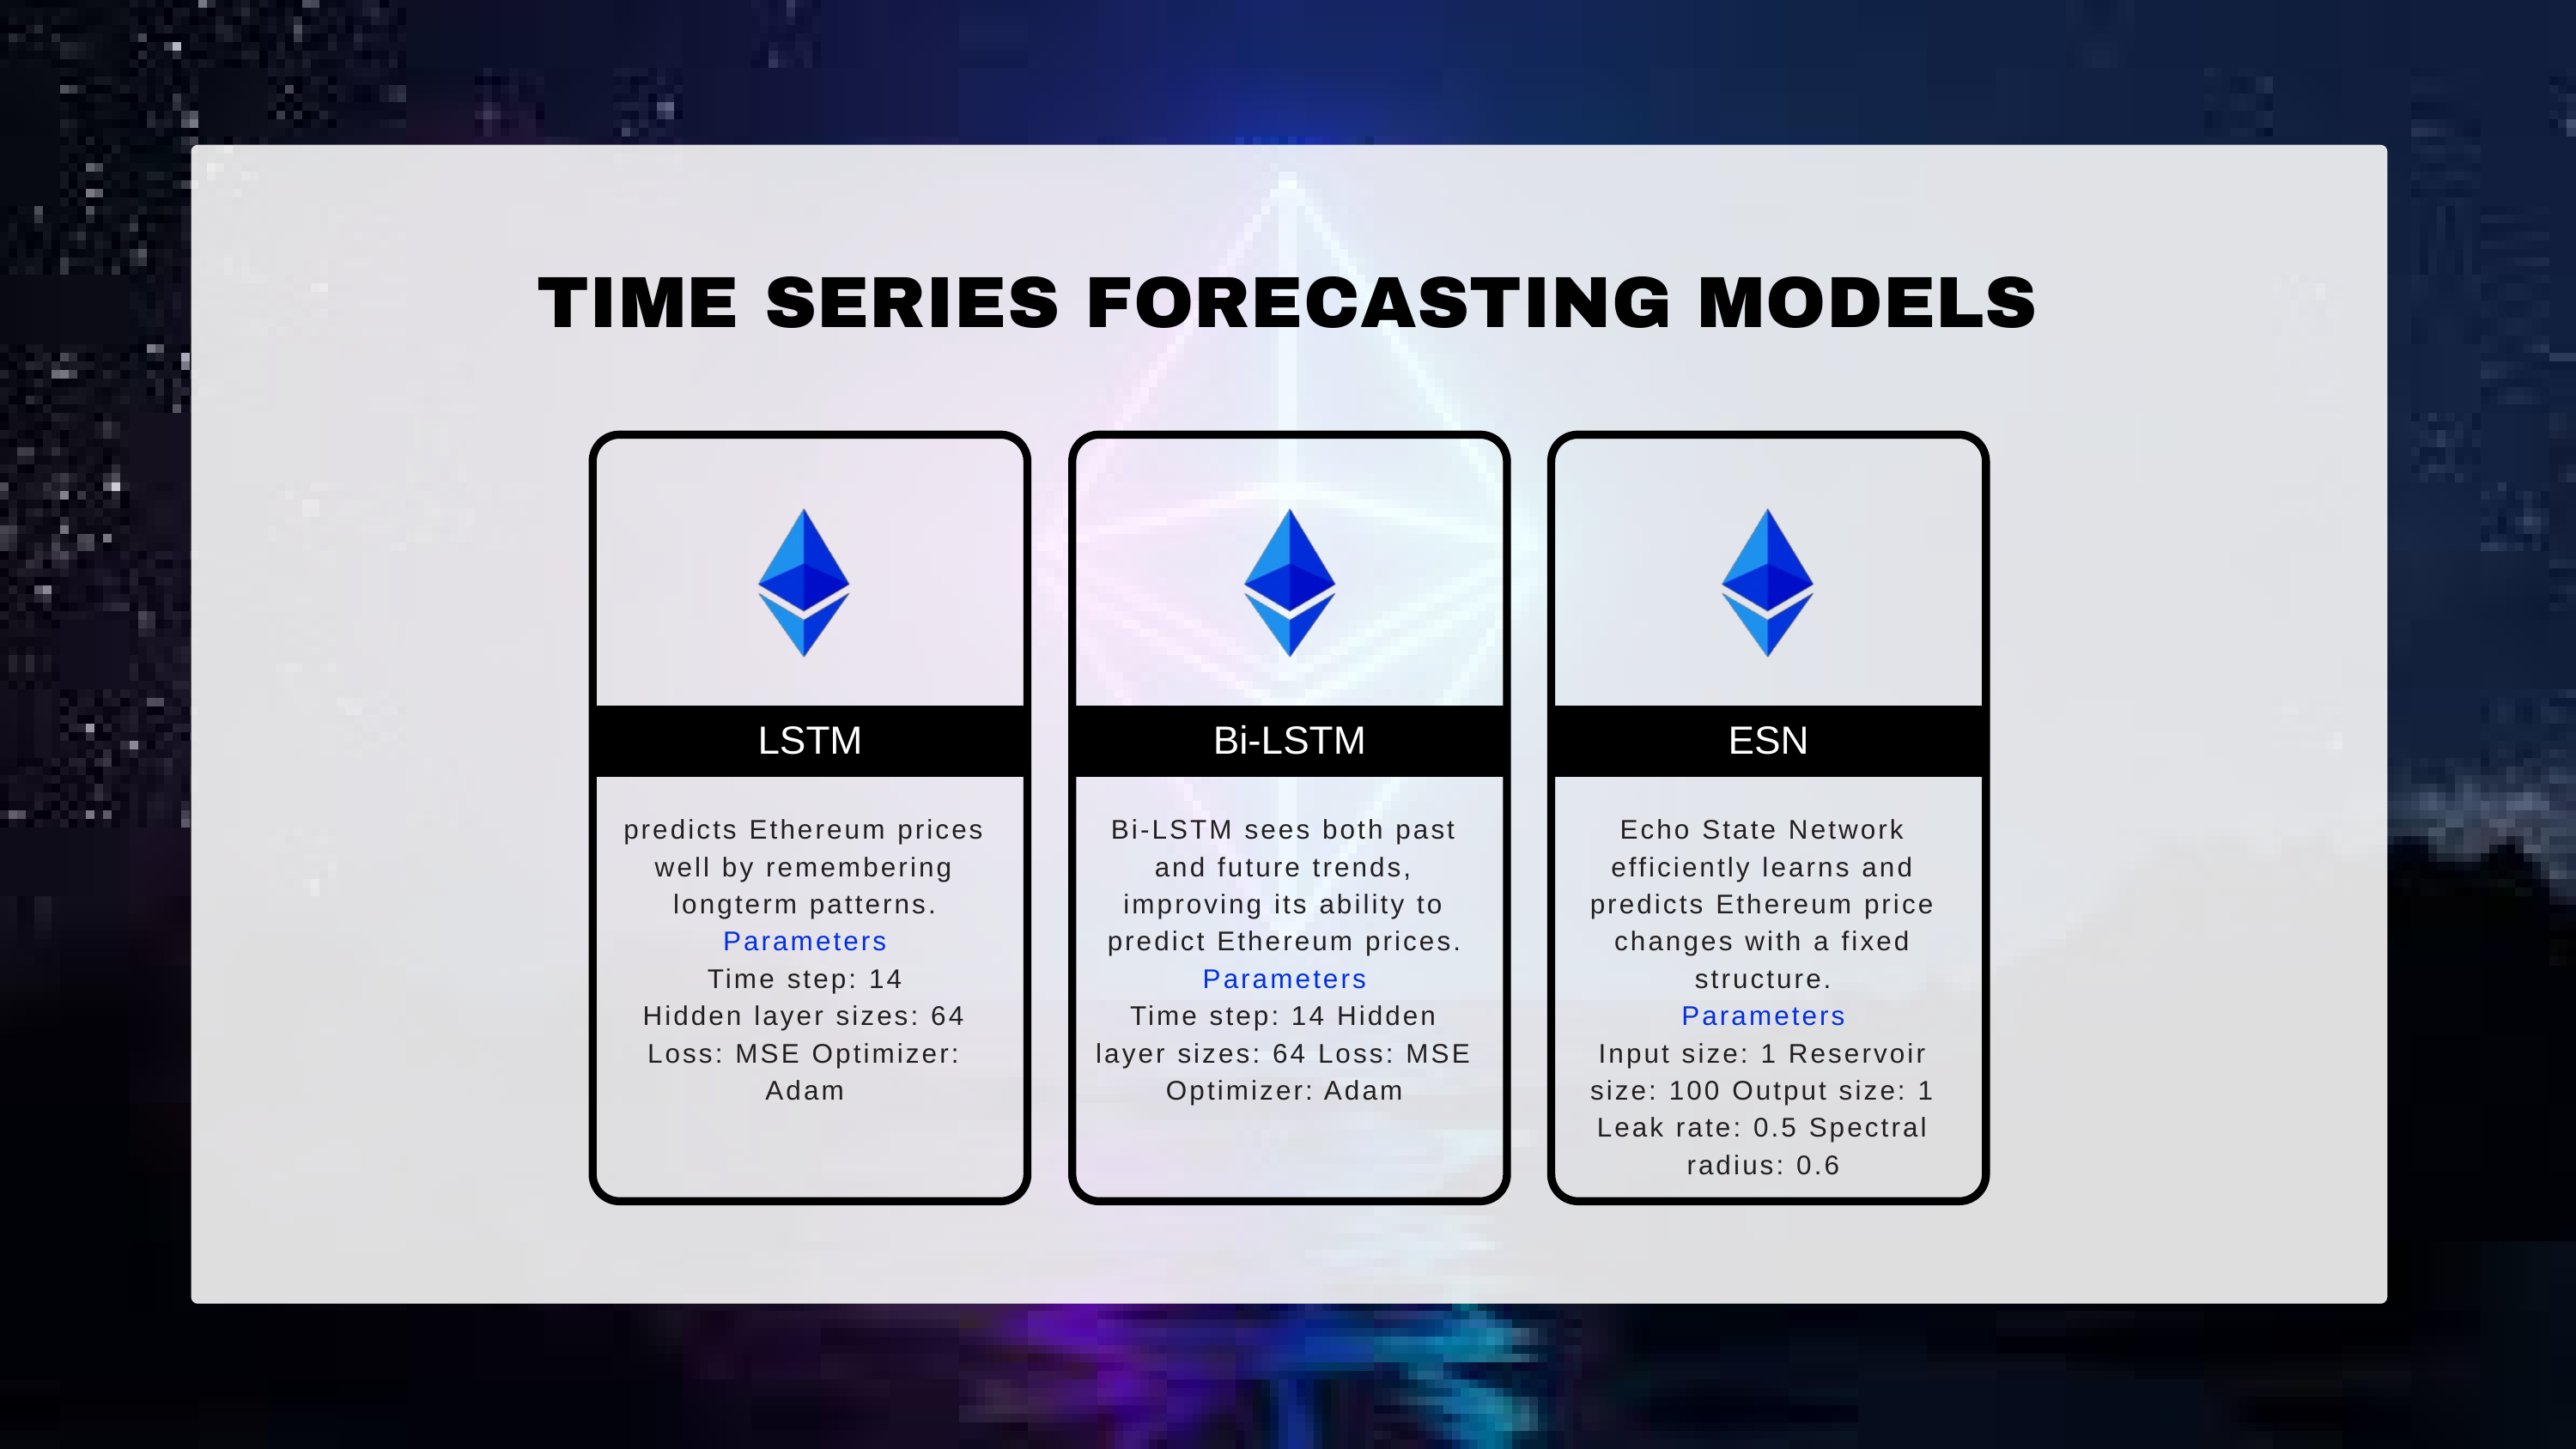

TIME SERIES FORECASTING MODELS

LSTM

Bi-LSTM

ESN
predicts Ethereum prices well by remembering longterm patterns.
Parameters
Time step: 14
Hidden layer sizes: 64 Loss: MSE Optimizer: Adam
Bi-LSTM sees both past and future trends, improving its ability to predict Ethereum prices.
Parameters
Time step: 14 Hidden layer sizes: 64 Loss: MSE Optimizer: Adam
Echo State Network efficiently learns and predicts Ethereum price changes with a fixed structure.
Parameters
Input size: 1 Reservoir size: 100 Output size: 1 Leak rate: 0.5 Spectral radius: 0.6